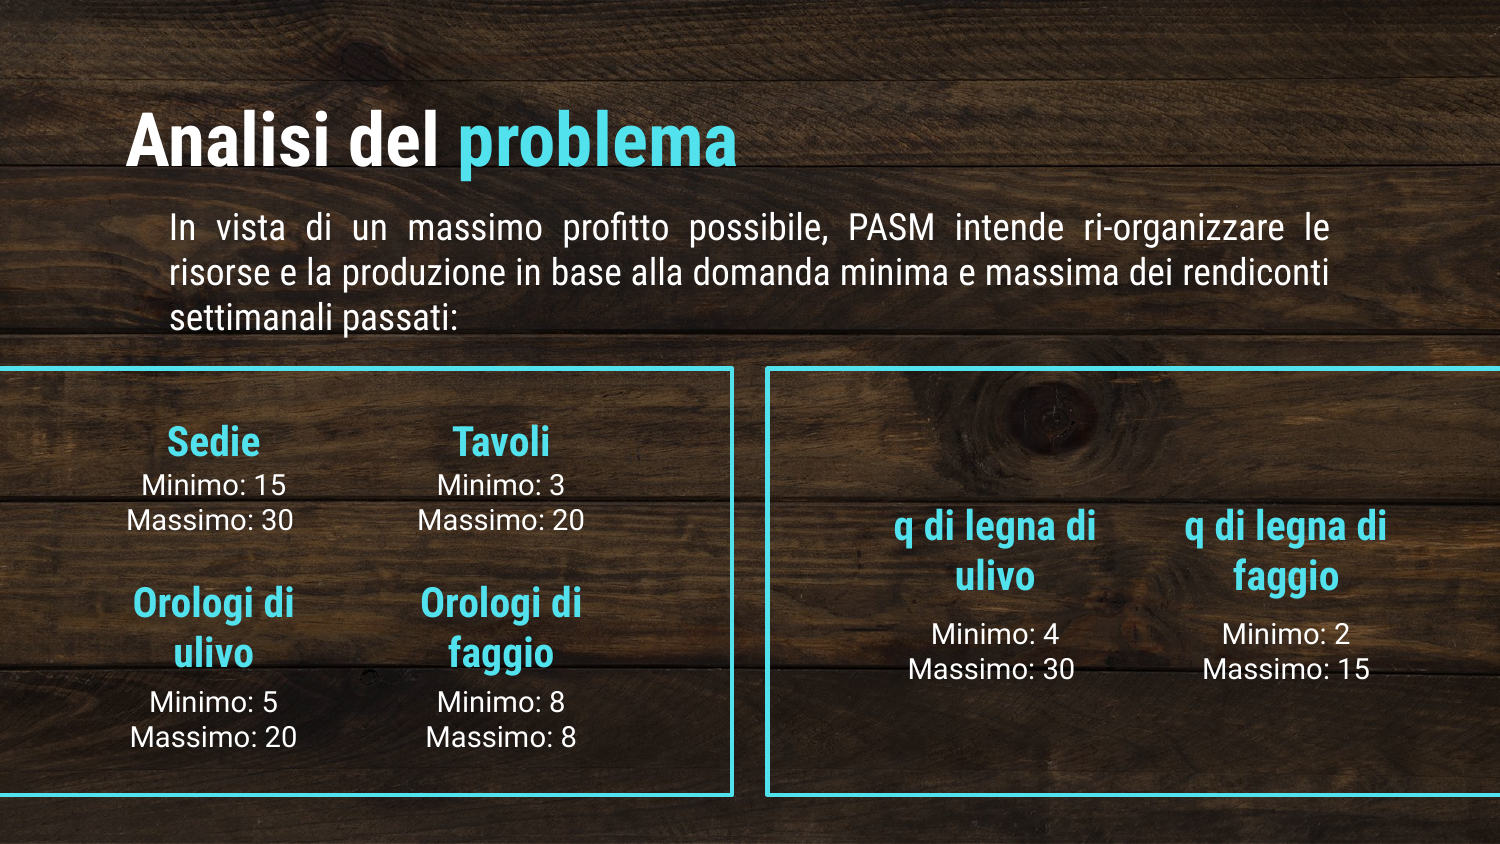

Analisi del problema
In vista di un massimo profitto possibile, PASM intende ri-organizzare le risorse e la produzione in base alla domanda minima e massima dei rendiconti settimanali passati:
Sedie
Minimo: 15
Massimo: 30
Orologi di ulivo
Minimo: 5
Massimo: 20
Tavoli
Minimo: 3
Massimo: 20
Orologi di faggio
Minimo: 8
Massimo: 8
q di legna di ulivo
Minimo: 4
Massimo: 30
q di legna di faggio
Minimo: 2
Massimo: 15